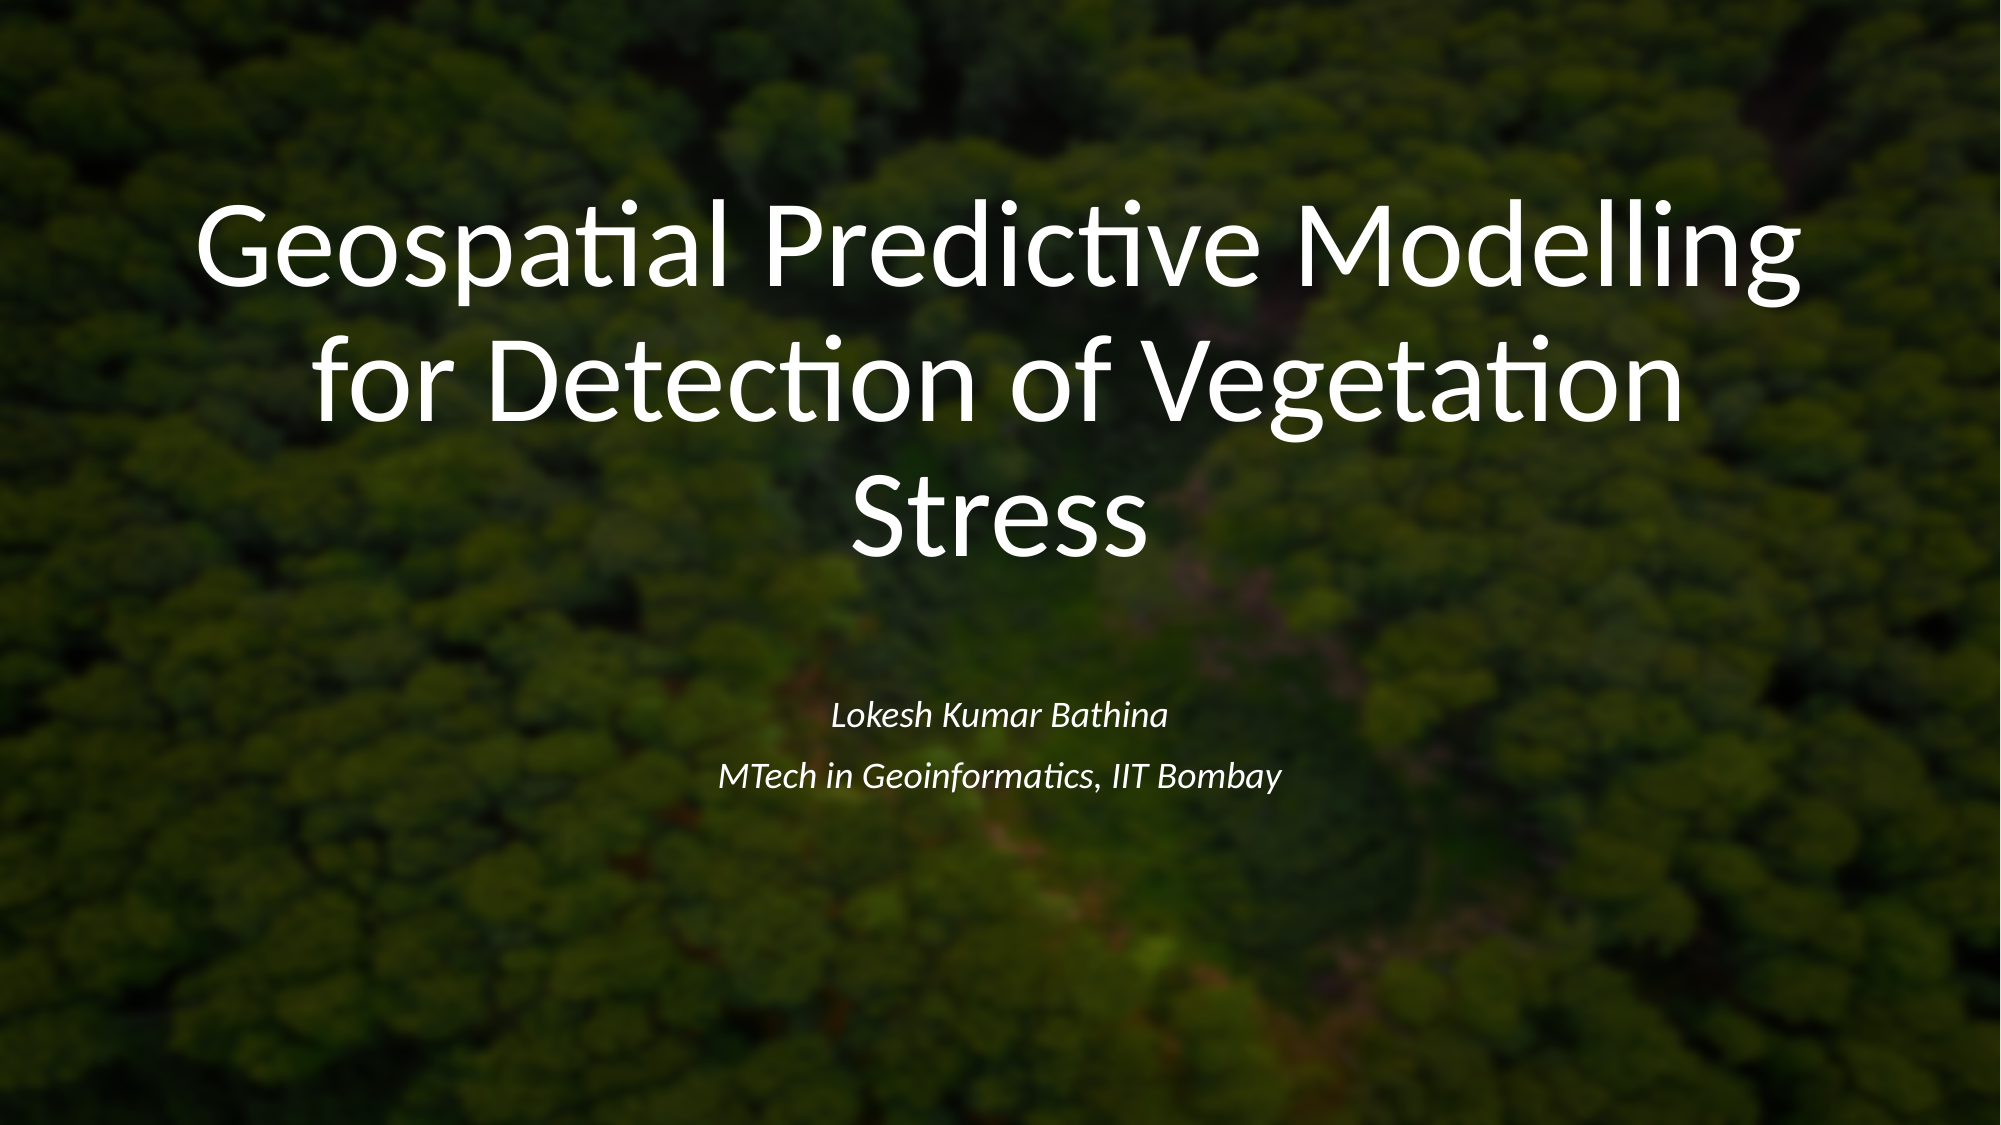

# Geospatial Predictive Modelling for Detection of Vegetation Stress
Lokesh Kumar Bathina
MTech in Geoinformatics, IIT Bombay